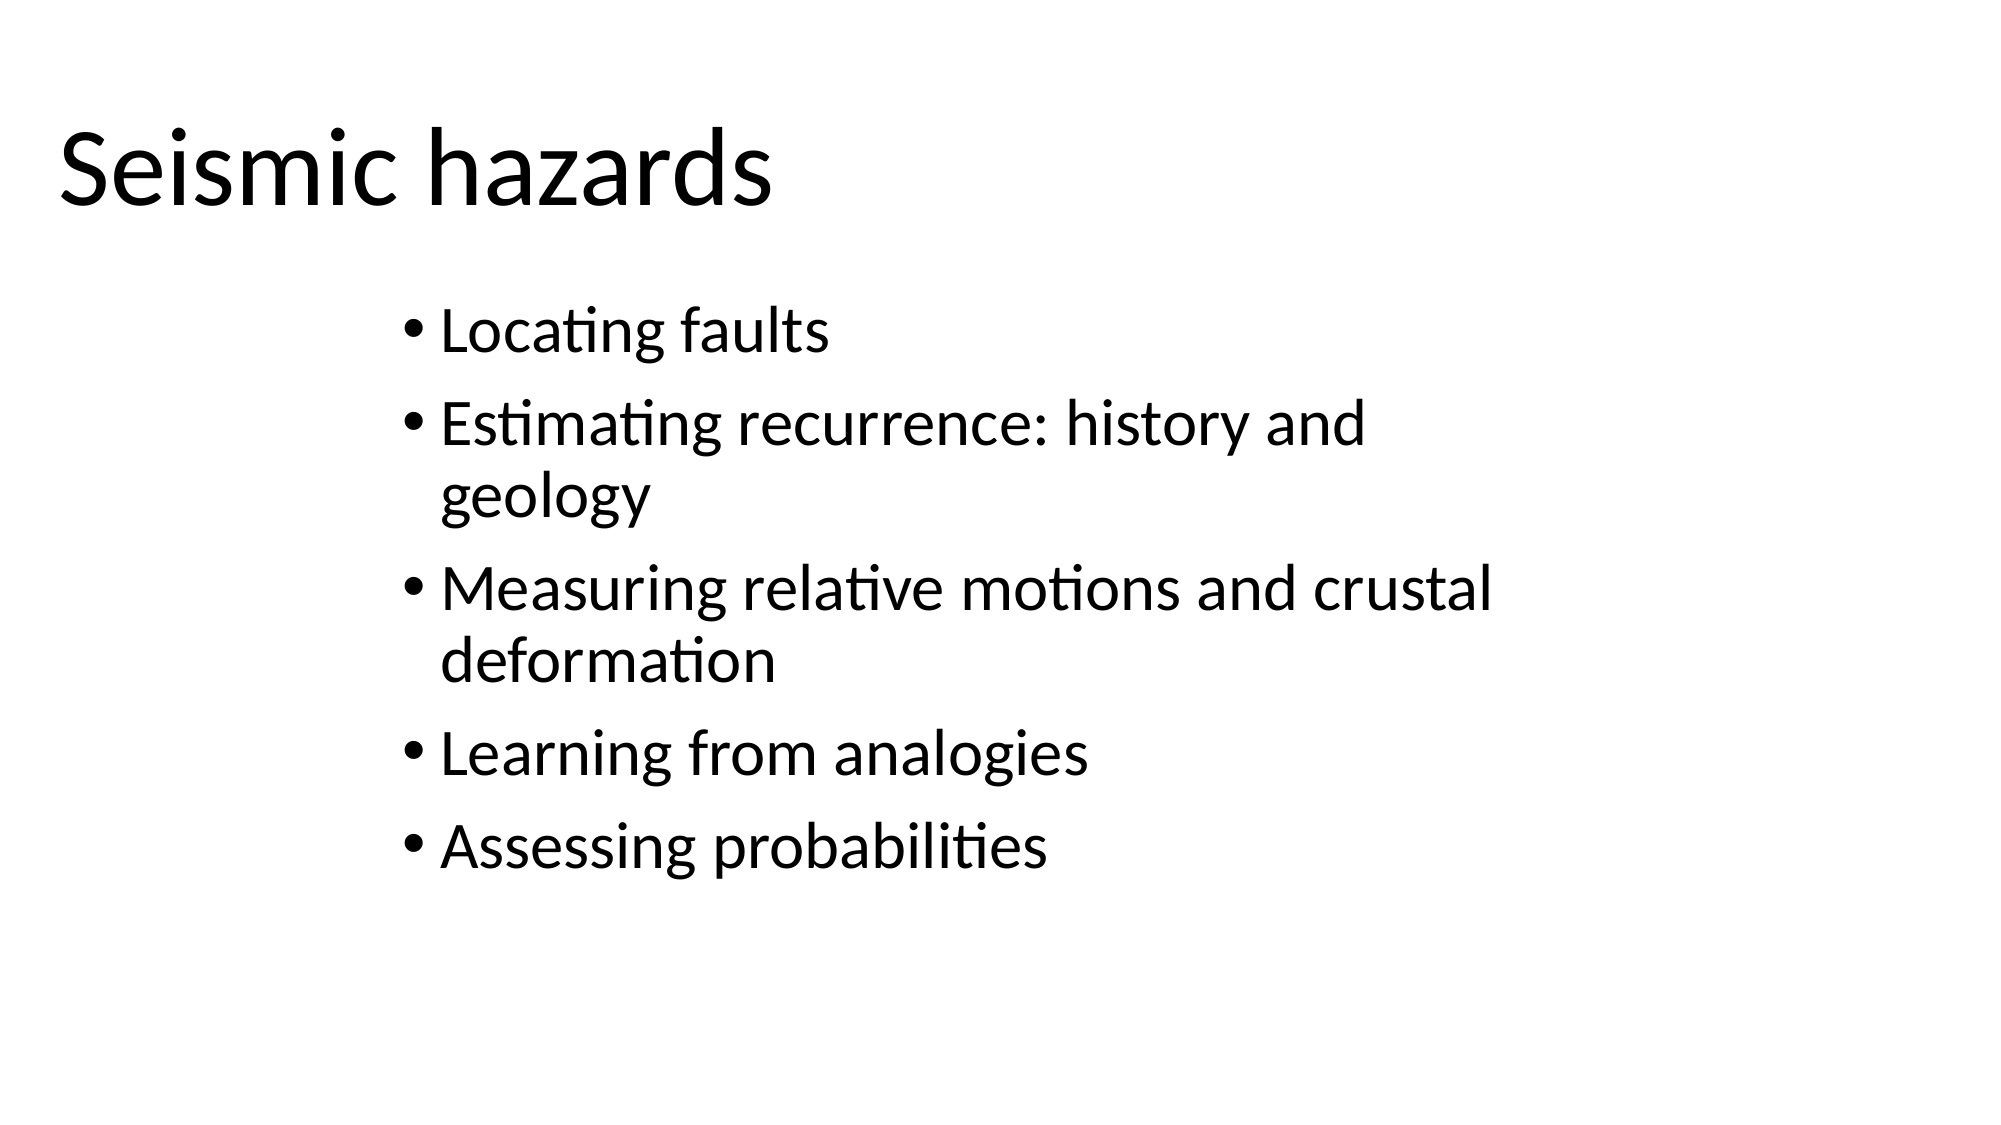

# Seismic hazards
Locating faults
Estimating recurrence: history and
geology
Measuring relative motions and crustal deformation
Learning from analogies
Assessing probabilities